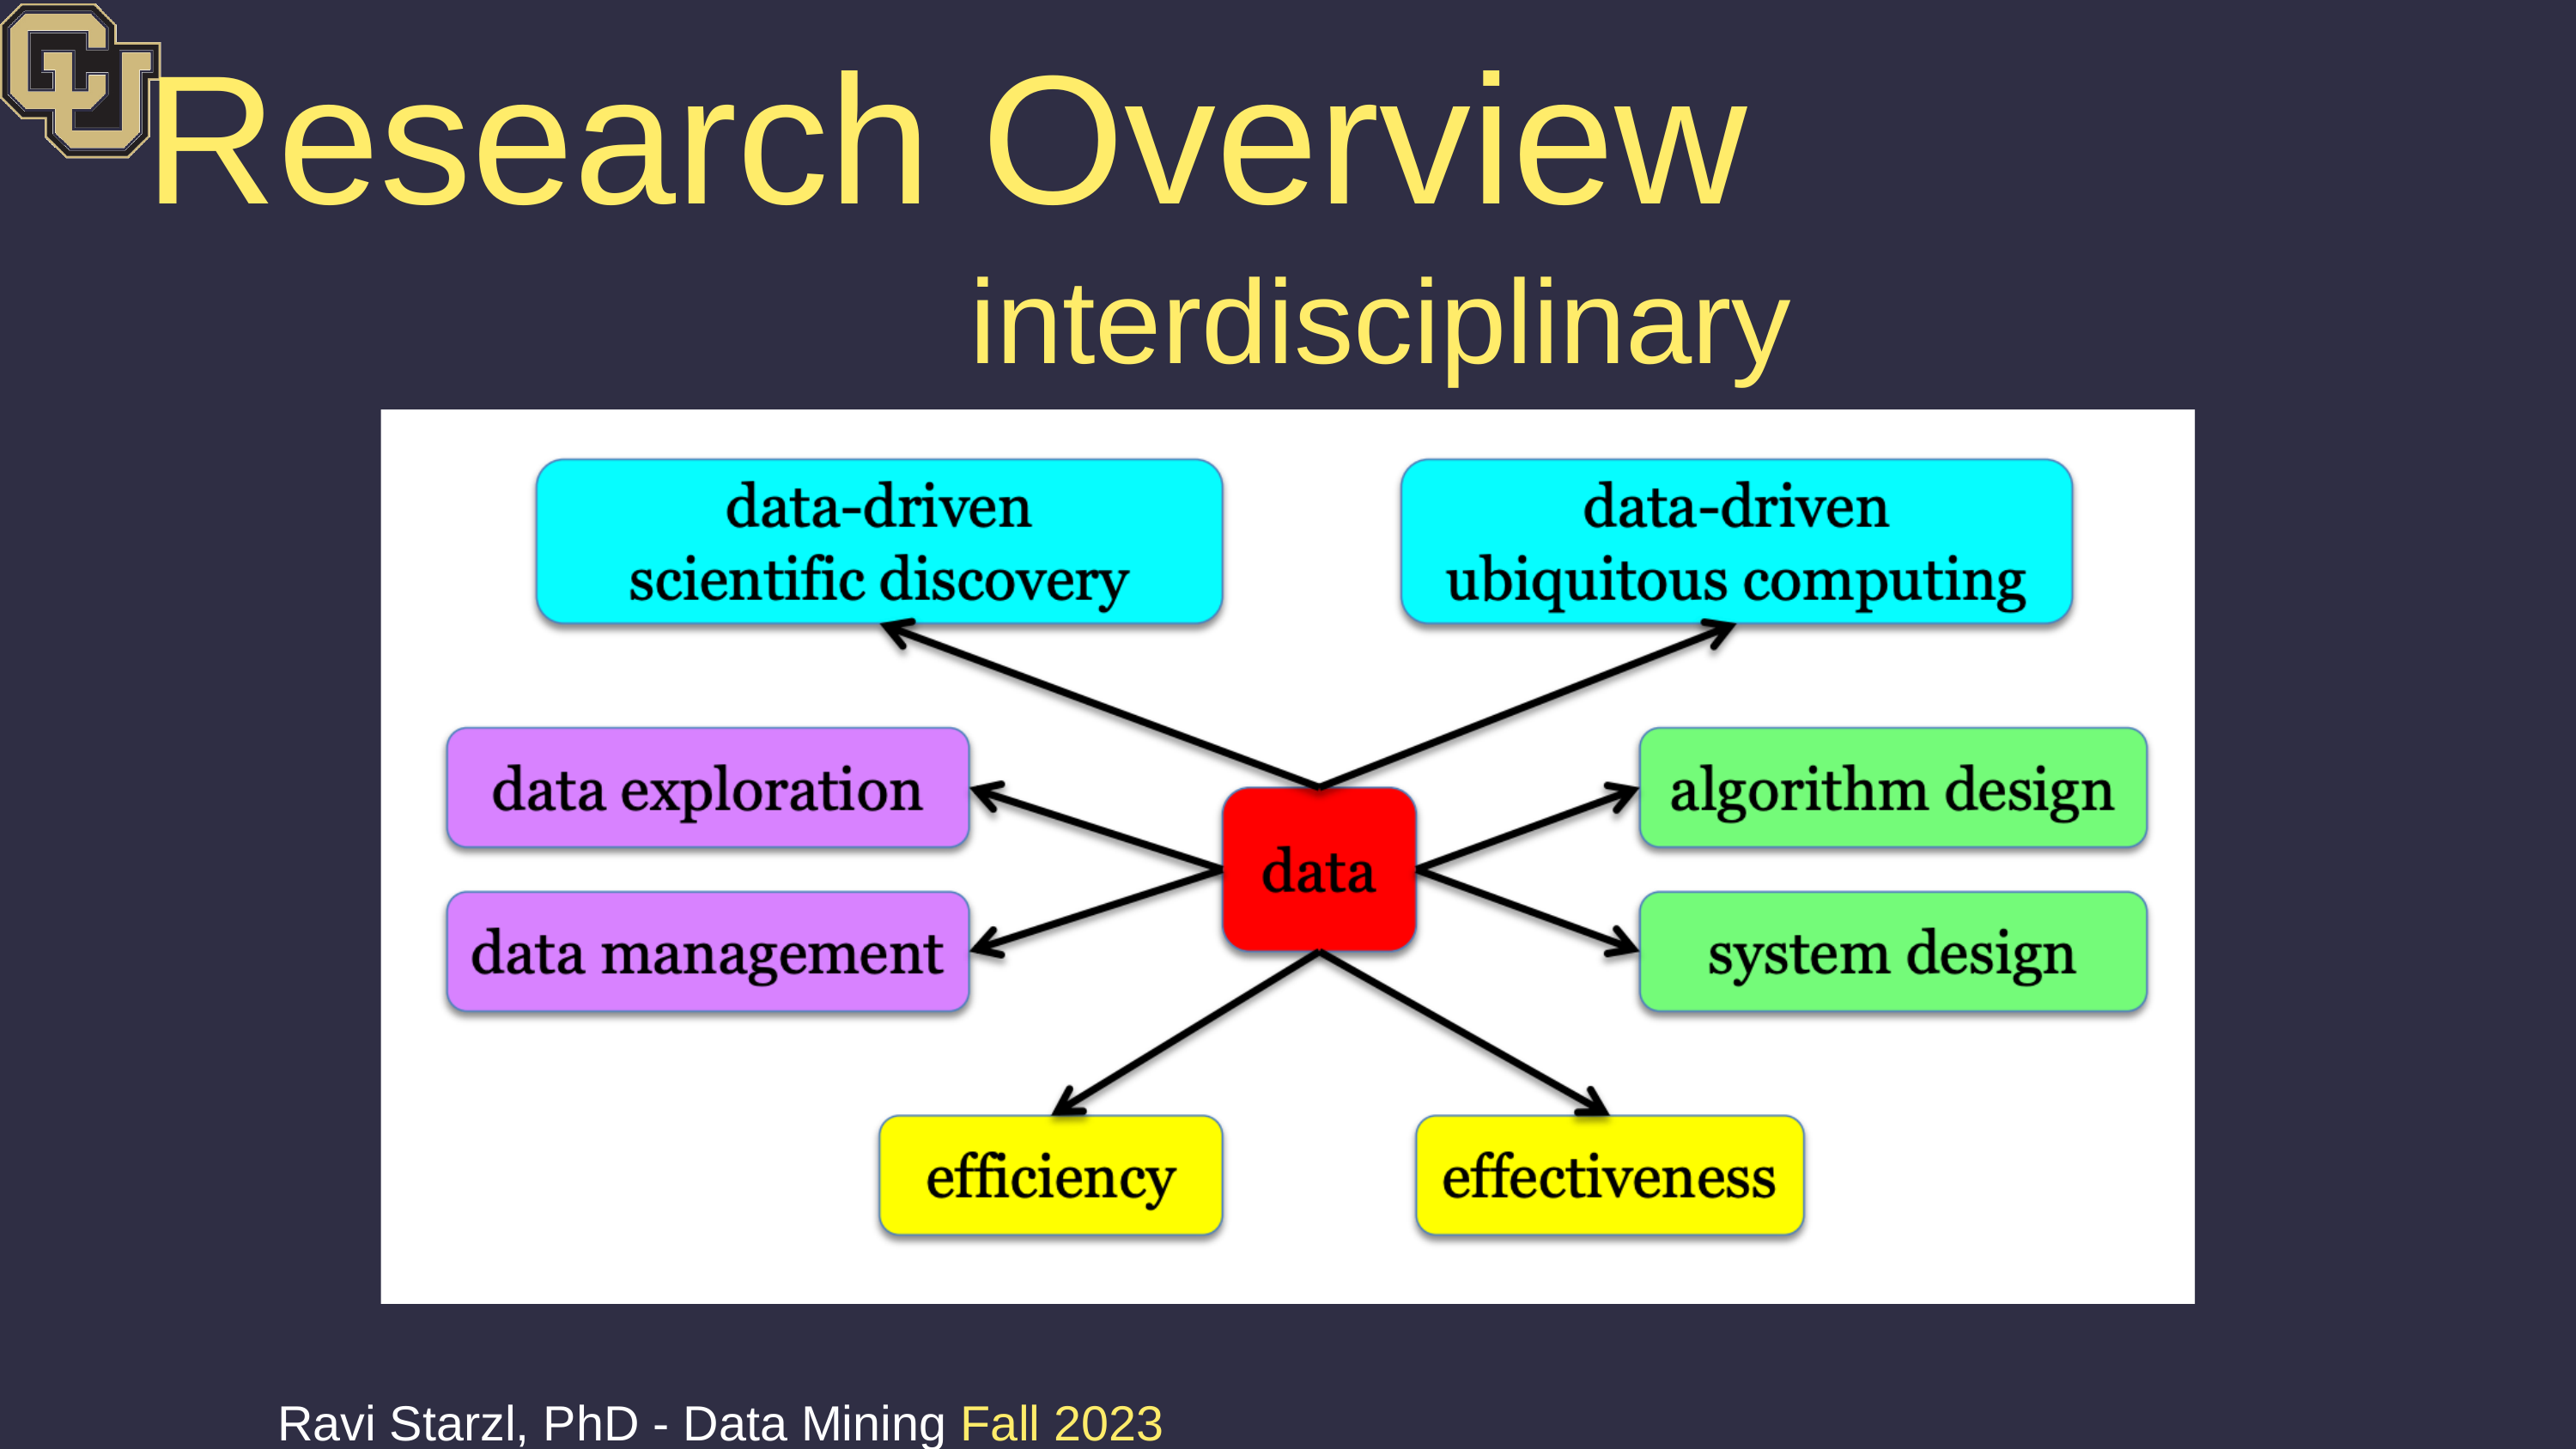

Research Overview
interdisciplinary

Ravi Starzl, PhD - Data Mining Fall 2023